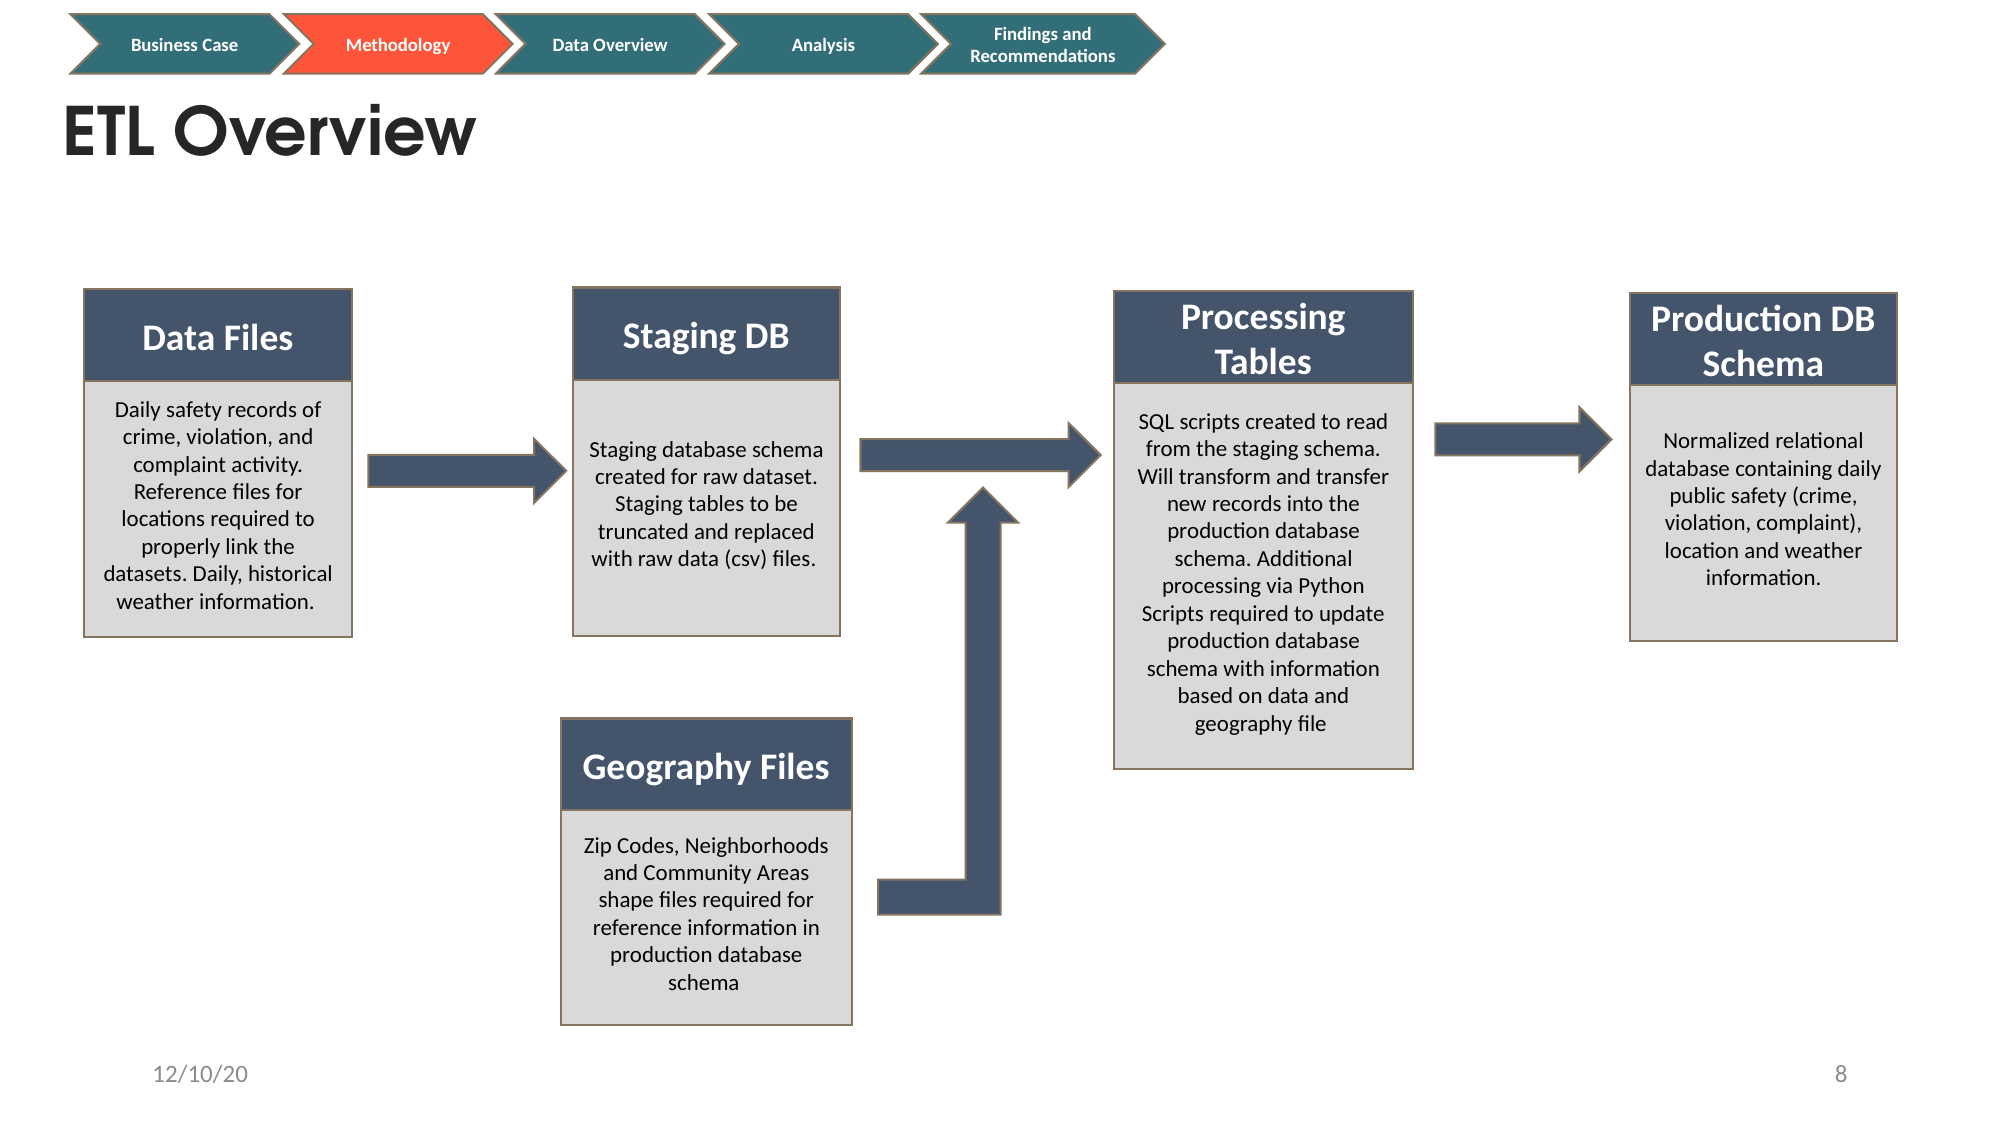

Analysis
Findings and Recommendations
Business Case
Data Overview

Methodology

ETL Overview
Staging database schema created for raw dataset. Staging tables to be truncated and replaced with raw data (csv) files.

Staging DB
Daily safety records of crime, violation, and complaint activity. Reference files for locations required to properly link the datasets. Daily, historical weather information.

Data Files
SQL scripts created to read from the staging schema. Will transform and transfer new records into the production database schema. Additional processing via Python Scripts required to update production database schema with information based on data and geography file

Processing Tables
Normalized relational database containing daily public safety (crime, violation, complaint), location and weather information.

Production DB Schema

Zip Codes, Neighborhoods and Community Areas shape files required for reference information in production database schema

Geography Files
12/10/20
8